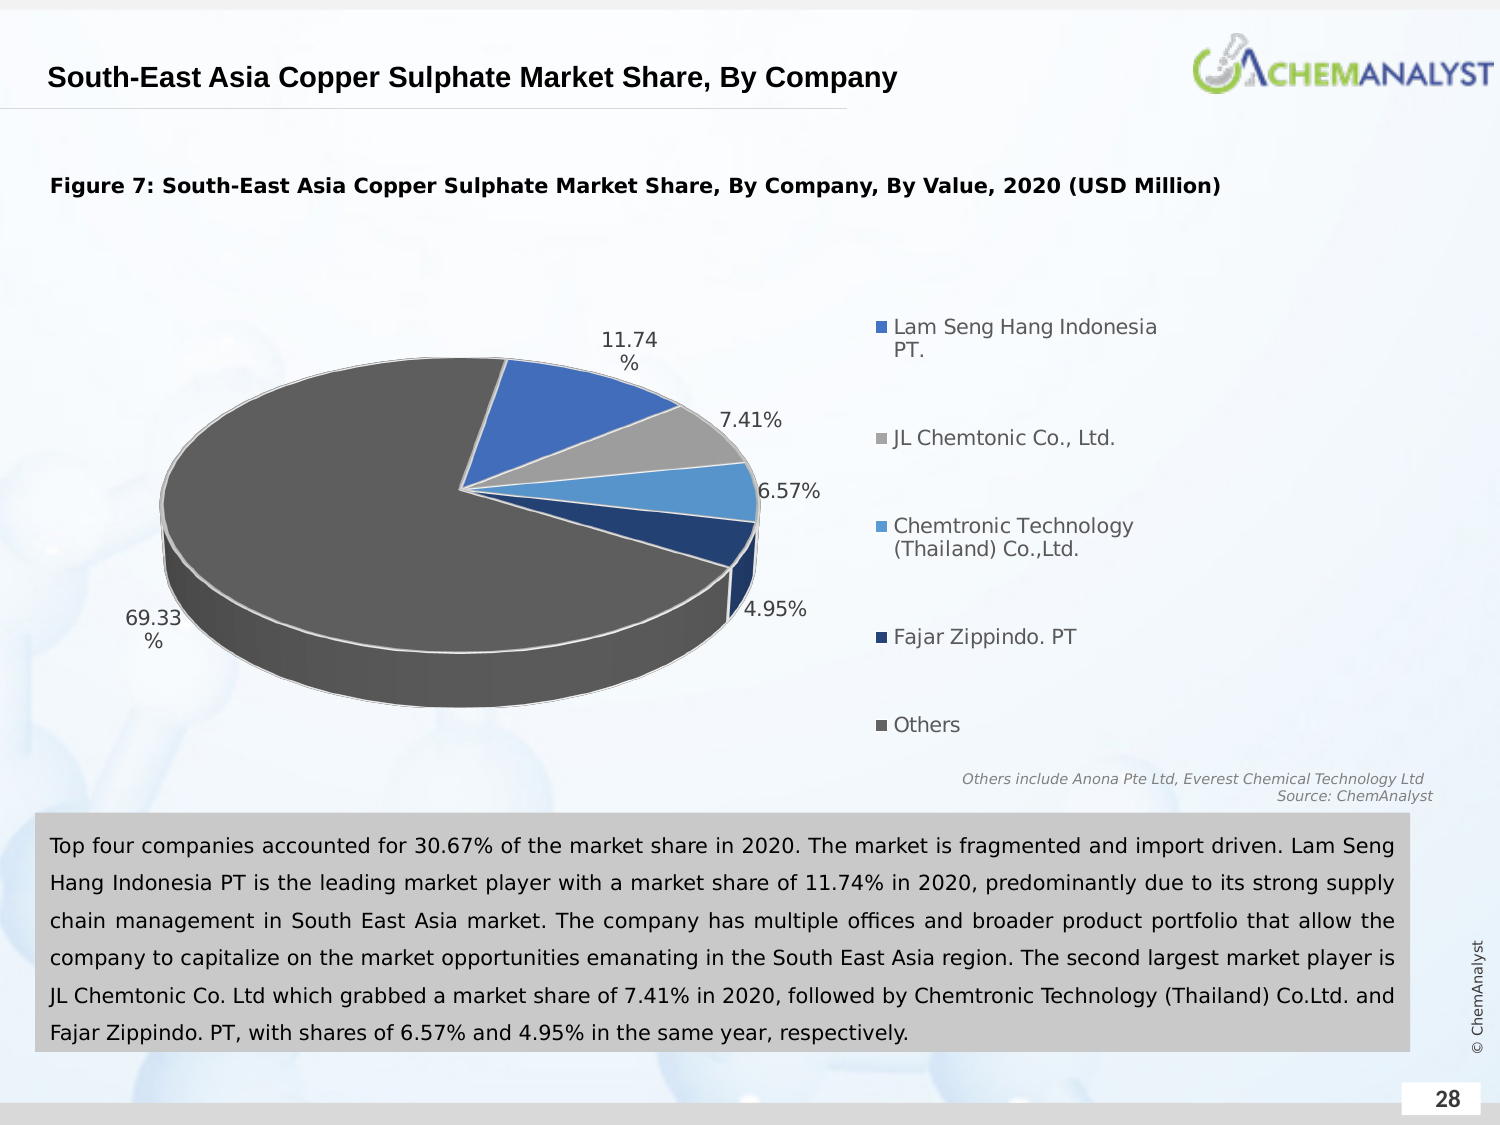

South-East Asia Copper Sulphate Market Share, By Company
Figure 7: South-East Asia Copper Sulphate Market Share, By Company, By Value, 2020 (USD Million)

[unsupported chart]

Others include Anona Pte Ltd, Everest Chemical Technology Ltd
Source: ChemAnalyst
Top four companies accounted for 30.67% of the market share in 2020. The market is fragmented and import driven. Lam Seng Hang Indonesia PT is the leading market player with a market share of 11.74% in 2020, predominantly due to its strong supply chain management in South East Asia market. The company has multiple offices and broader product portfolio that allow the company to capitalize on the market opportunities emanating in the South East Asia region. The second largest market player is JL Chemtonic Co. Ltd which grabbed a market share of 7.41% in 2020, followed by Chemtronic Technology (Thailand) Co.Ltd. and Fajar Zippindo. PT, with shares of 6.57% and 4.95% in the same year, respectively.